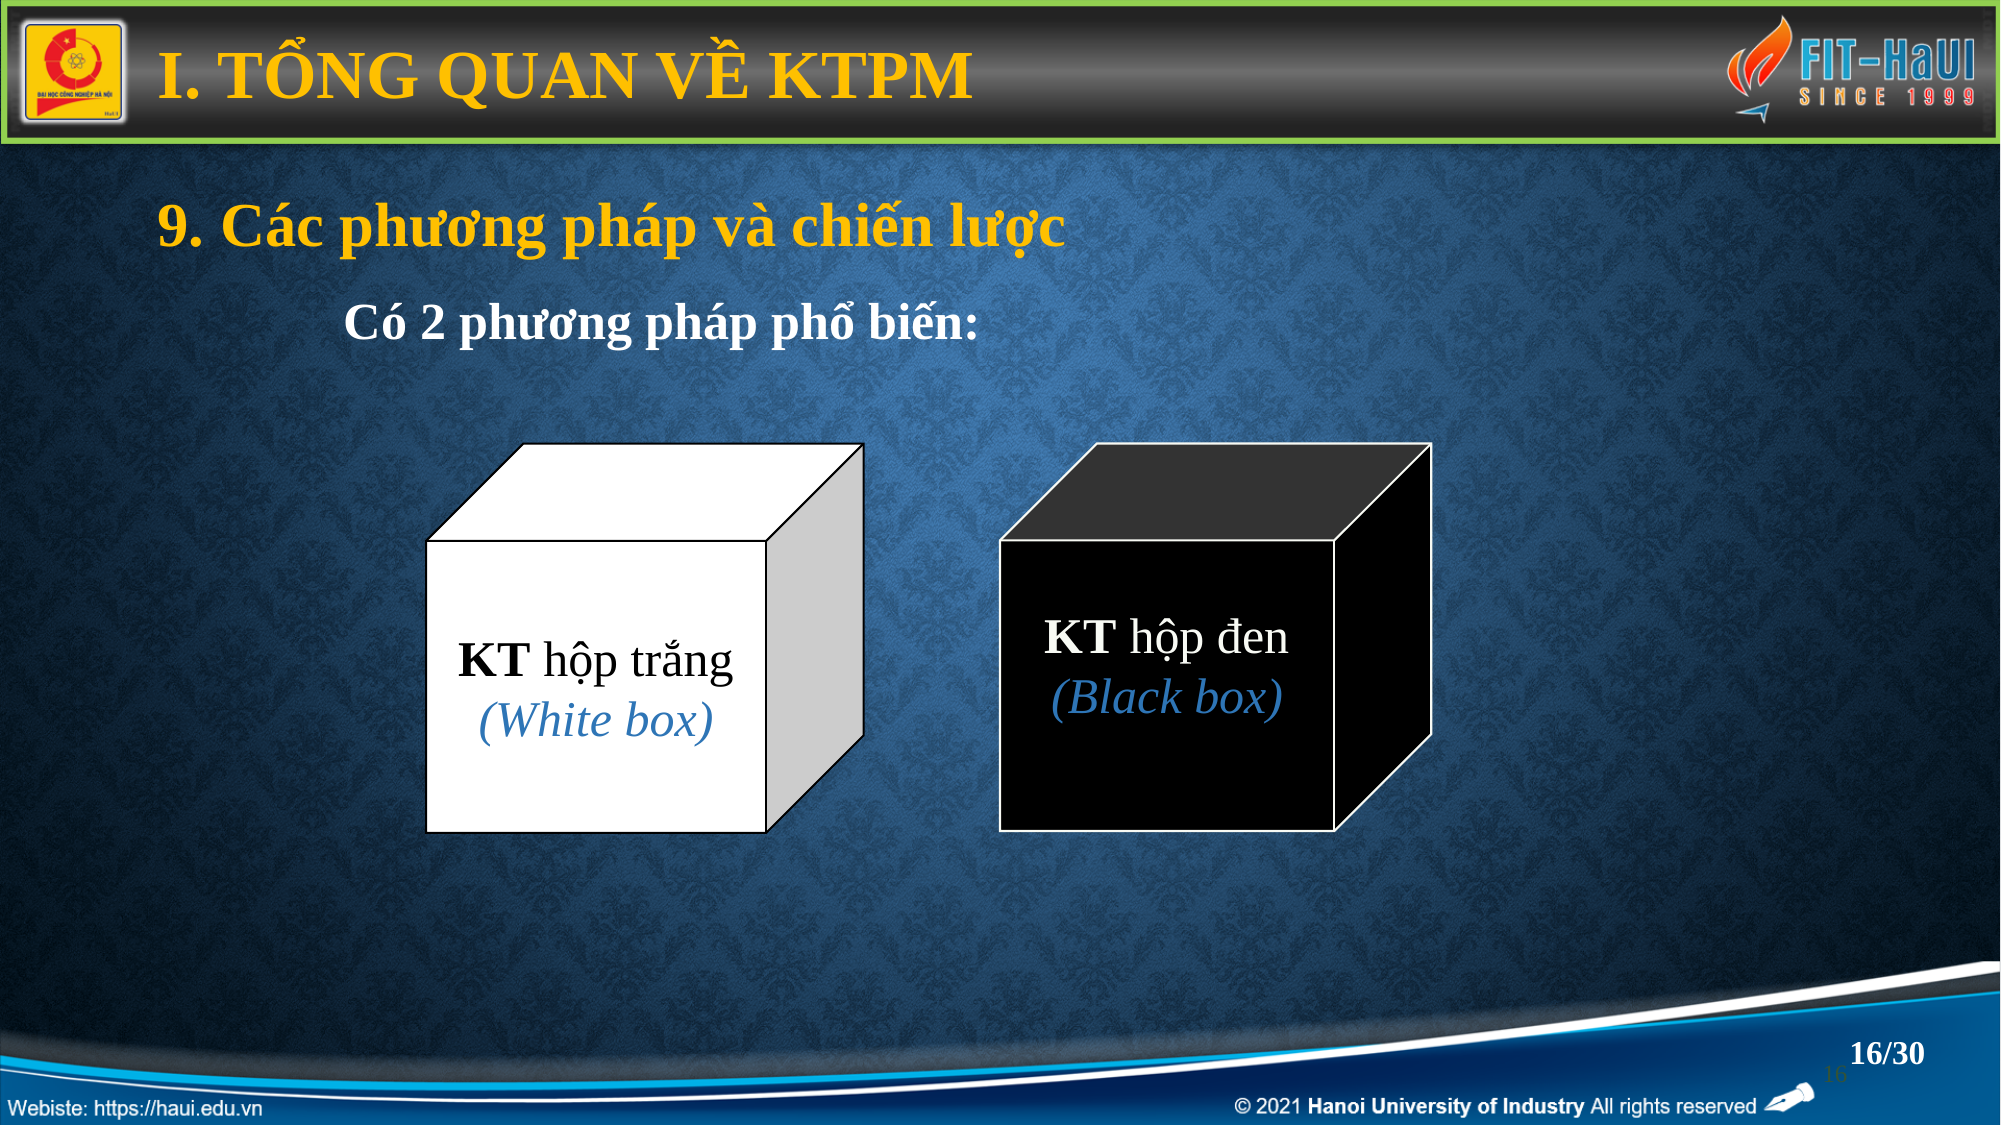

I. TỔNG QUAN VỀ KTPM
9. Các phương pháp và chiến lược
 Có 2 phương pháp phổ biến:
KT hộp trắng
(White box)
KT hộp đen
(Black box)

16/30
16